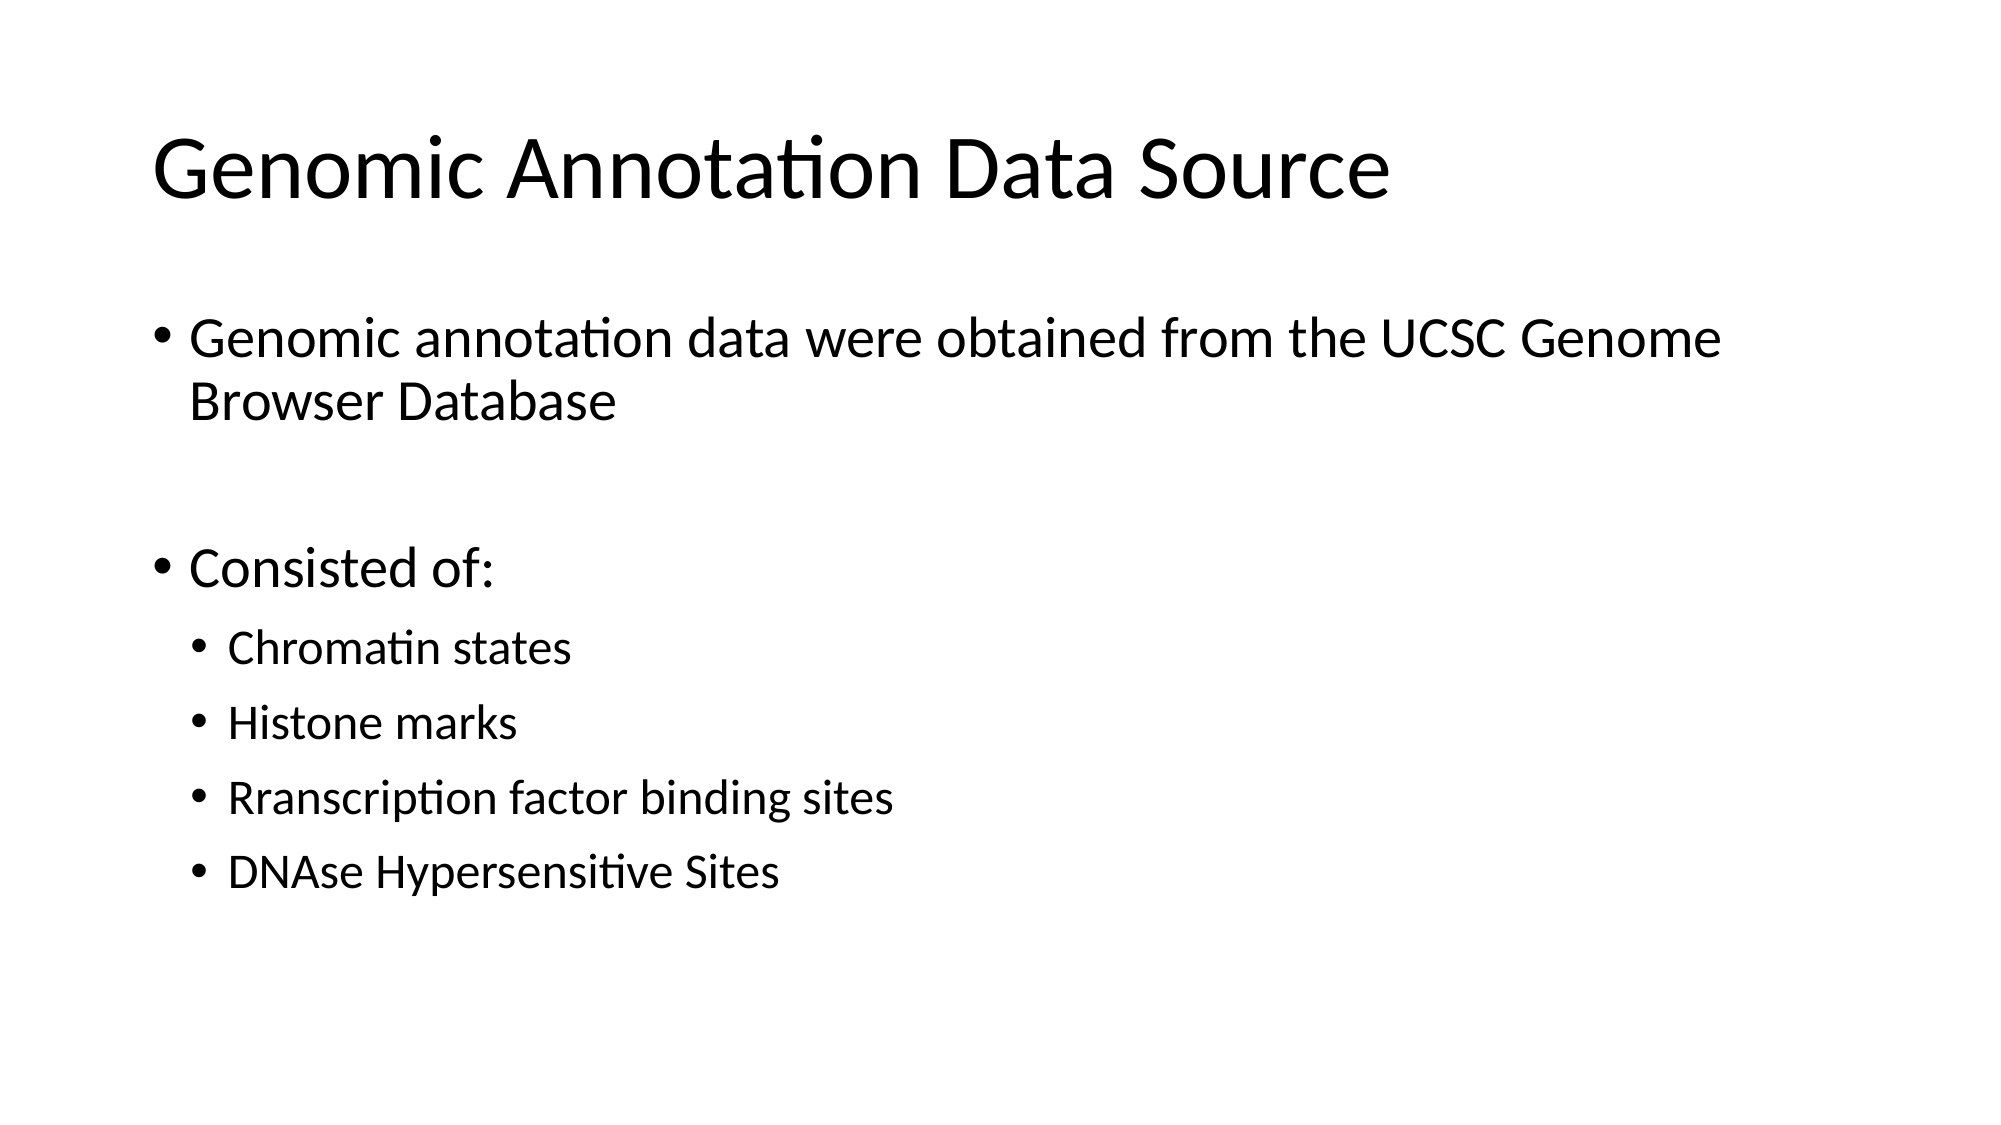

# Genomic Annotation Data Source
Genomic annotation data were obtained from the UCSC Genome Browser Database

Consisted of:
Chromatin states
Histone marks
Rranscription factor binding sites
DNAse Hypersensitive Sites